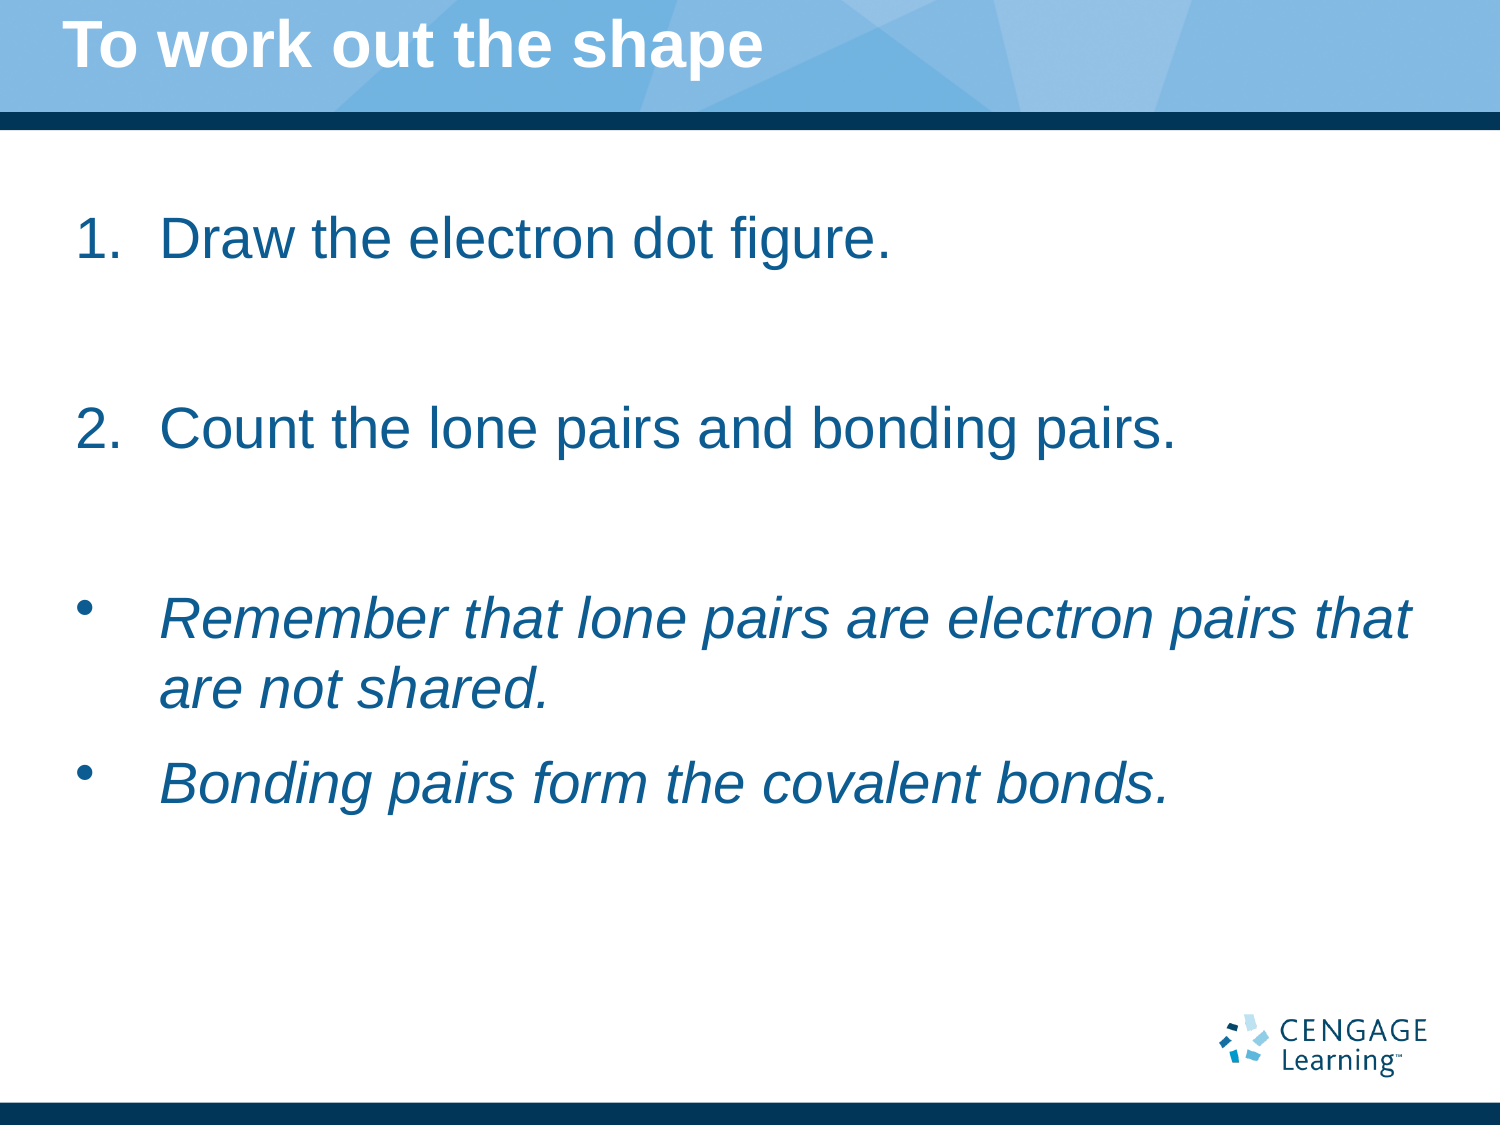

# To work out the shape
Draw the electron dot figure.

Count the lone pairs and bonding pairs.

Remember that lone pairs are electron pairs that are not shared.
Bonding pairs form the covalent bonds.